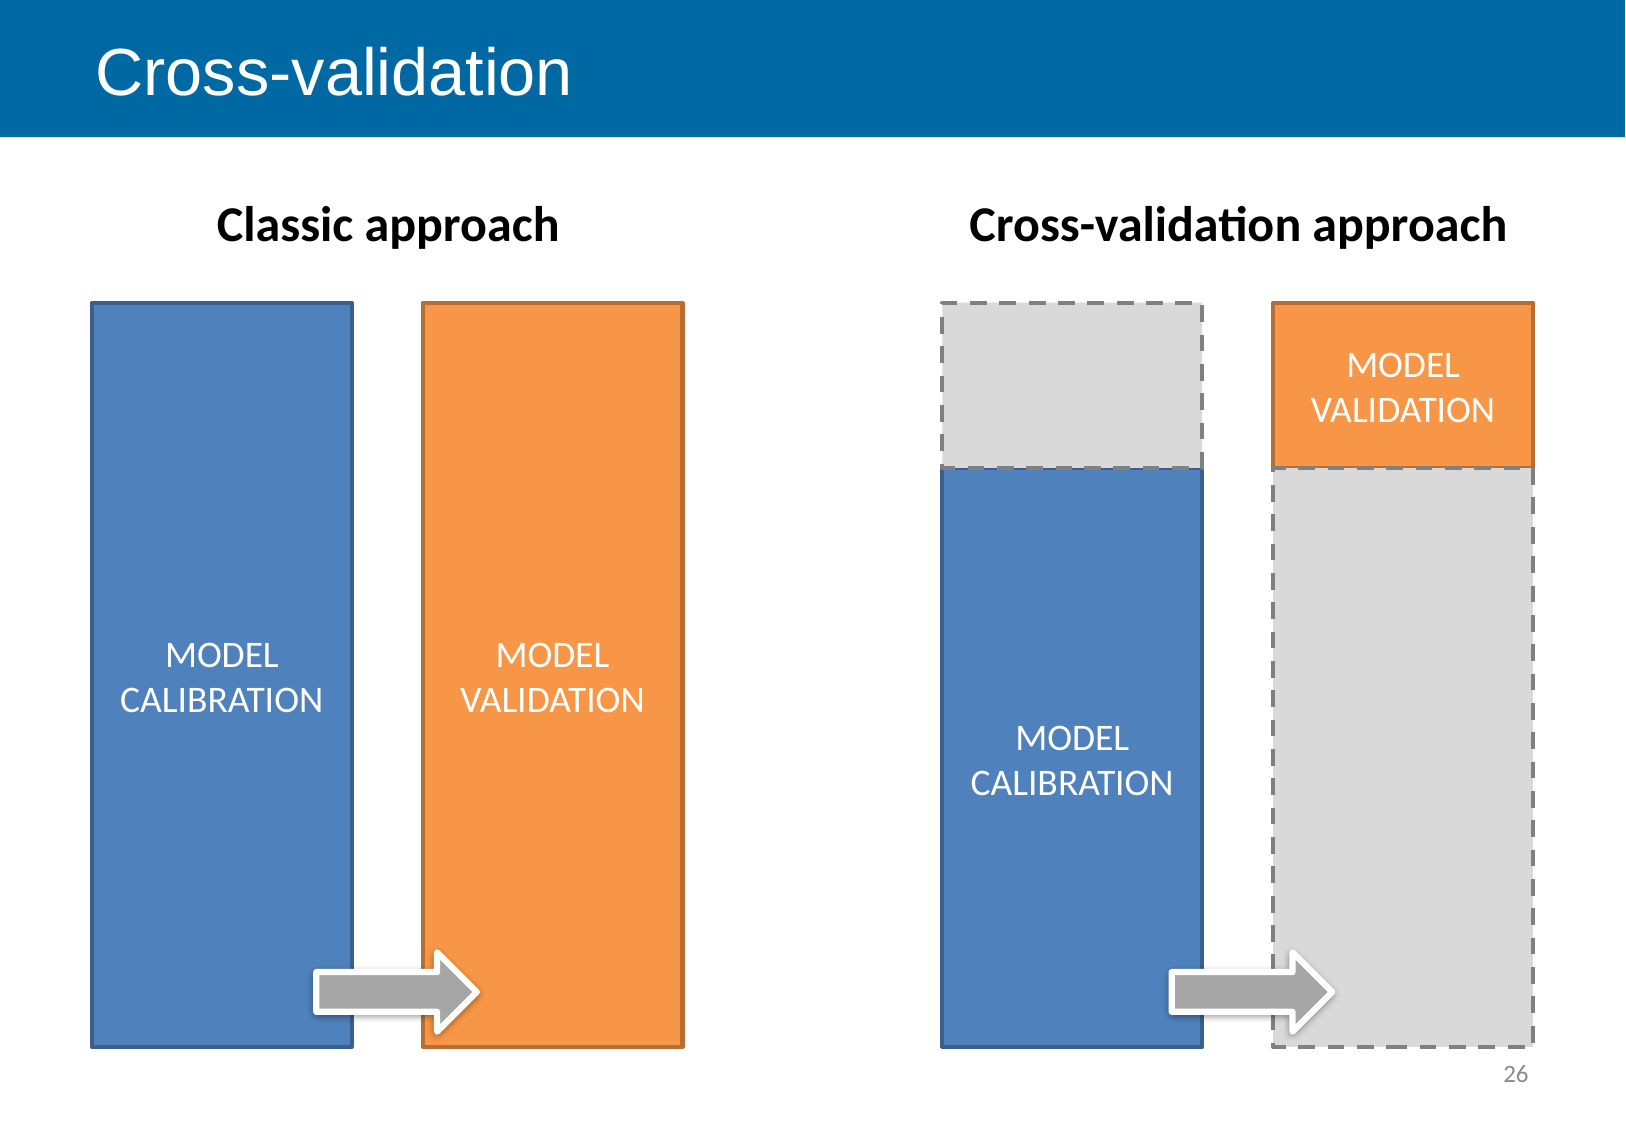

# Cross-validation

Classic approach
Cross-validation approach

MODEL VALIDATION
MODEL CALIBRATION

MODEL CALIBRATION
MODEL VALIDATION

26